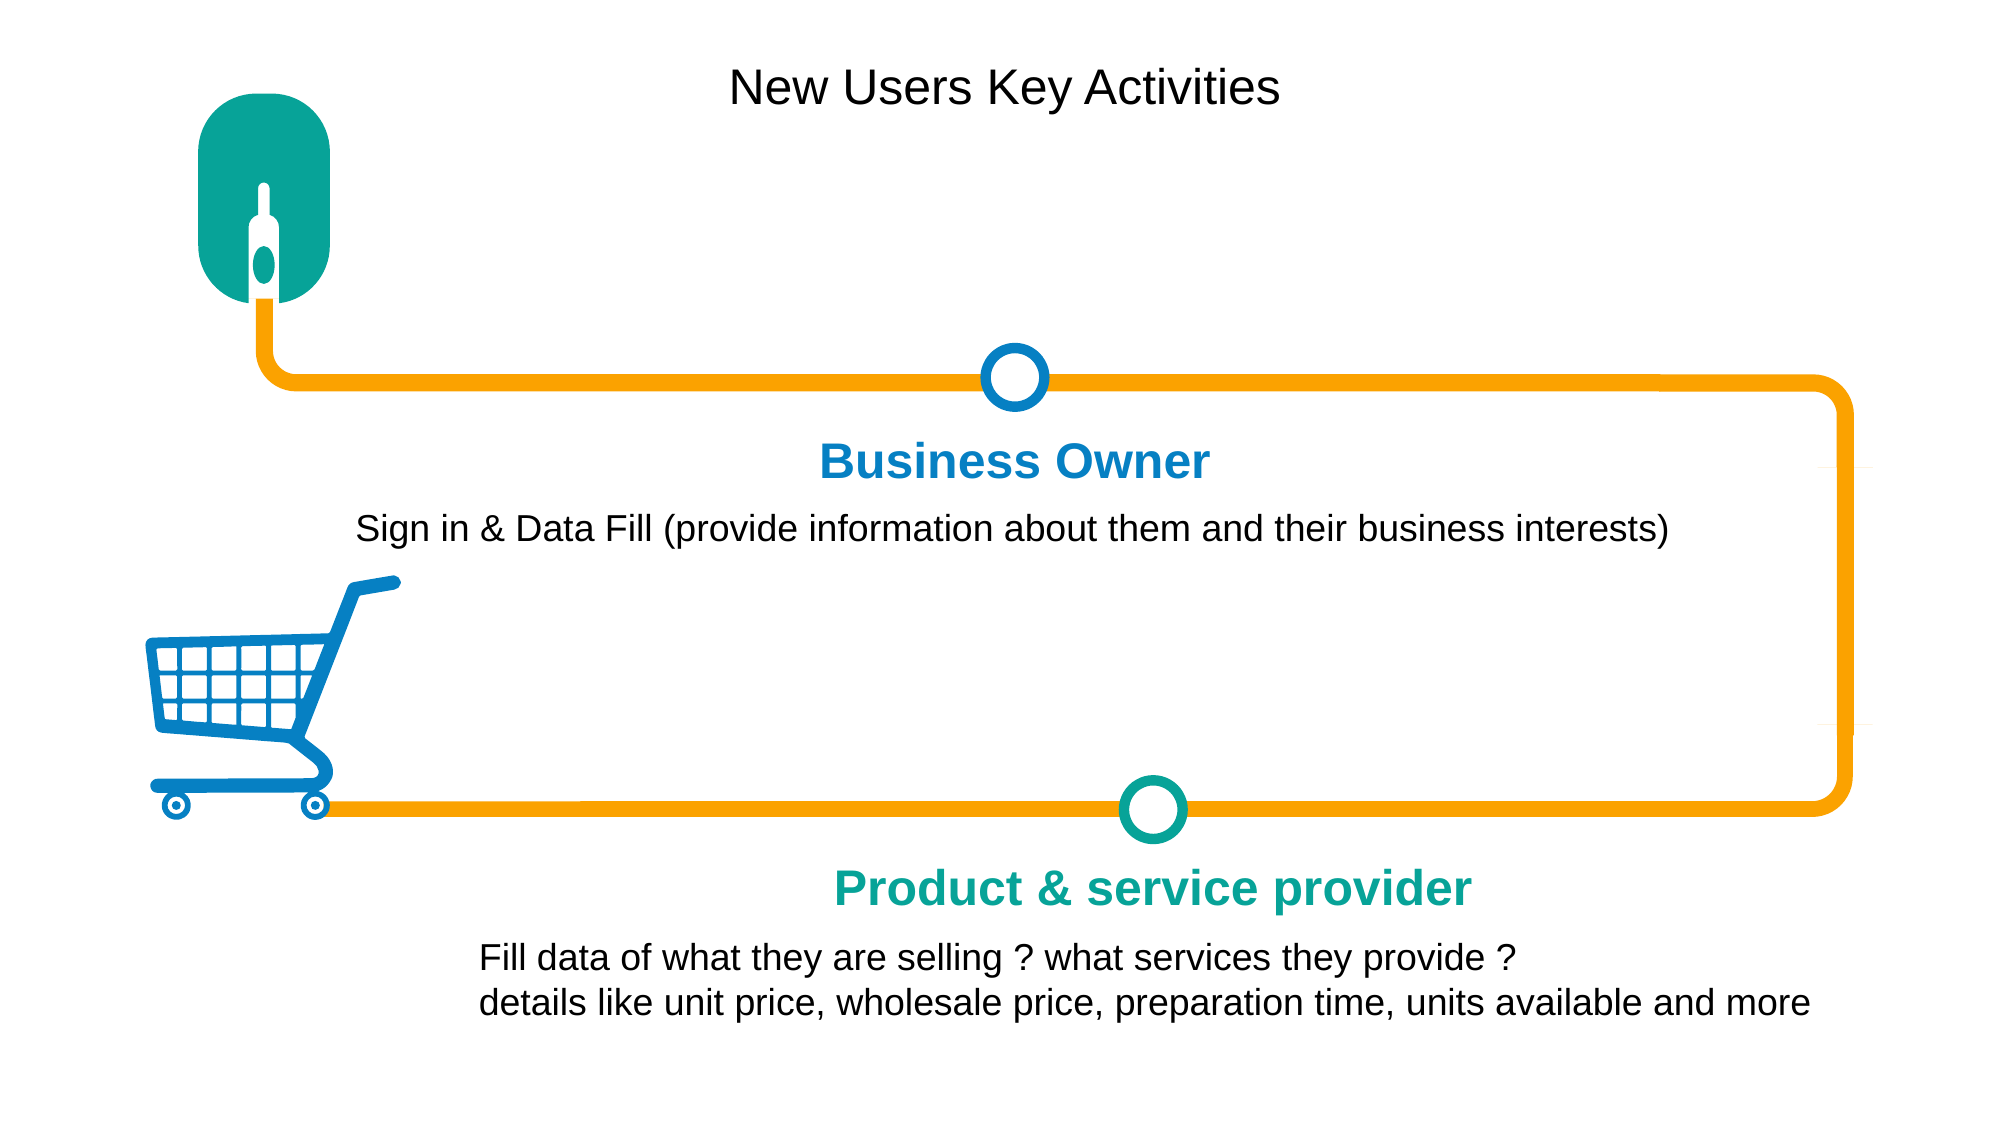

New Users Key Activities

Business Owner
Sign in & Data Fill (provide information about them and their business interests)

Product & service provider
Fill data of what they are selling ? what services they provide ?
details like unit price, wholesale price, preparation time, units available and more